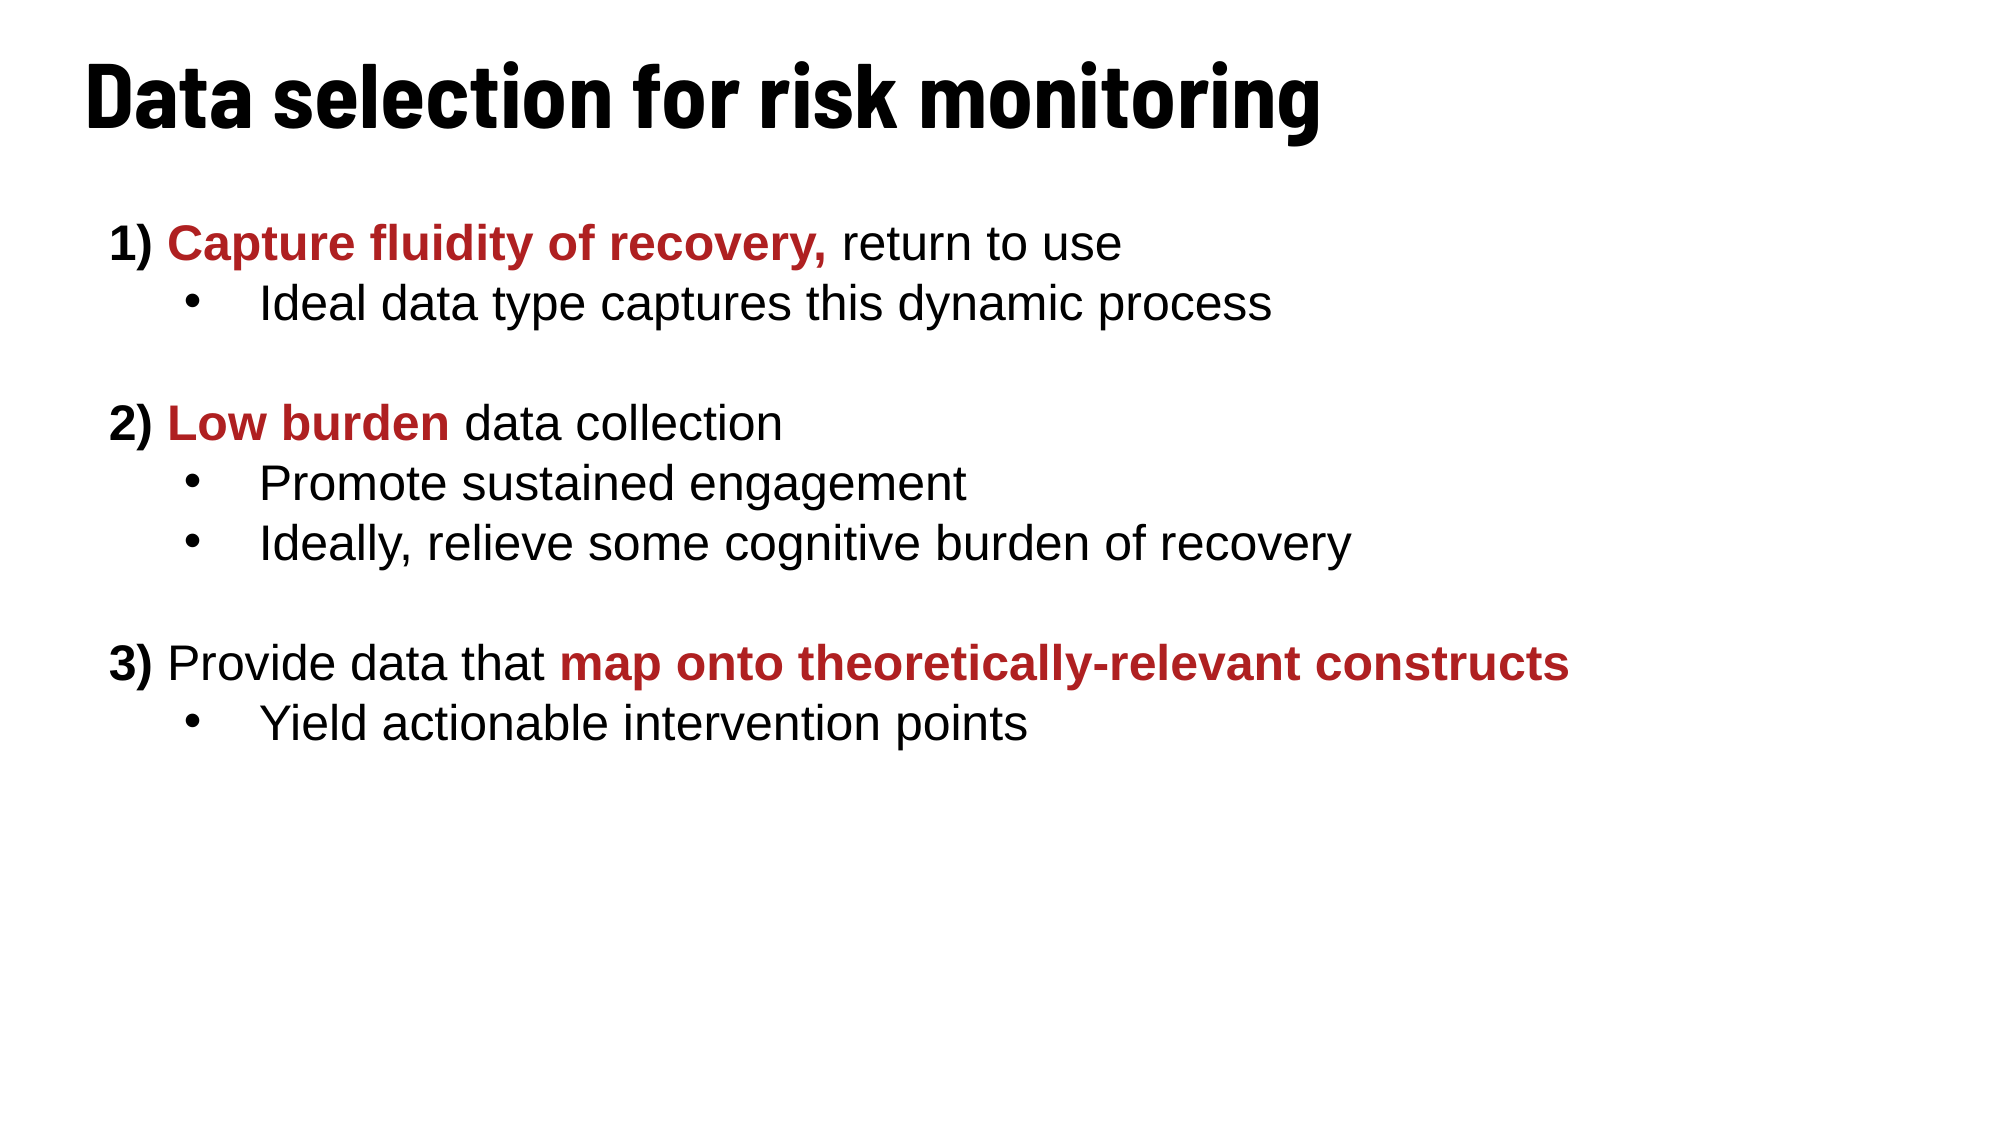

Data selection for risk monitoring
1) Capture fluidity of recovery, return to use
Ideal data type captures this dynamic process
2) Low burden data collection
Promote sustained engagement
Ideally, relieve some cognitive burden of recovery
3) Provide data that map onto theoretically-relevant constructs
Yield actionable intervention points